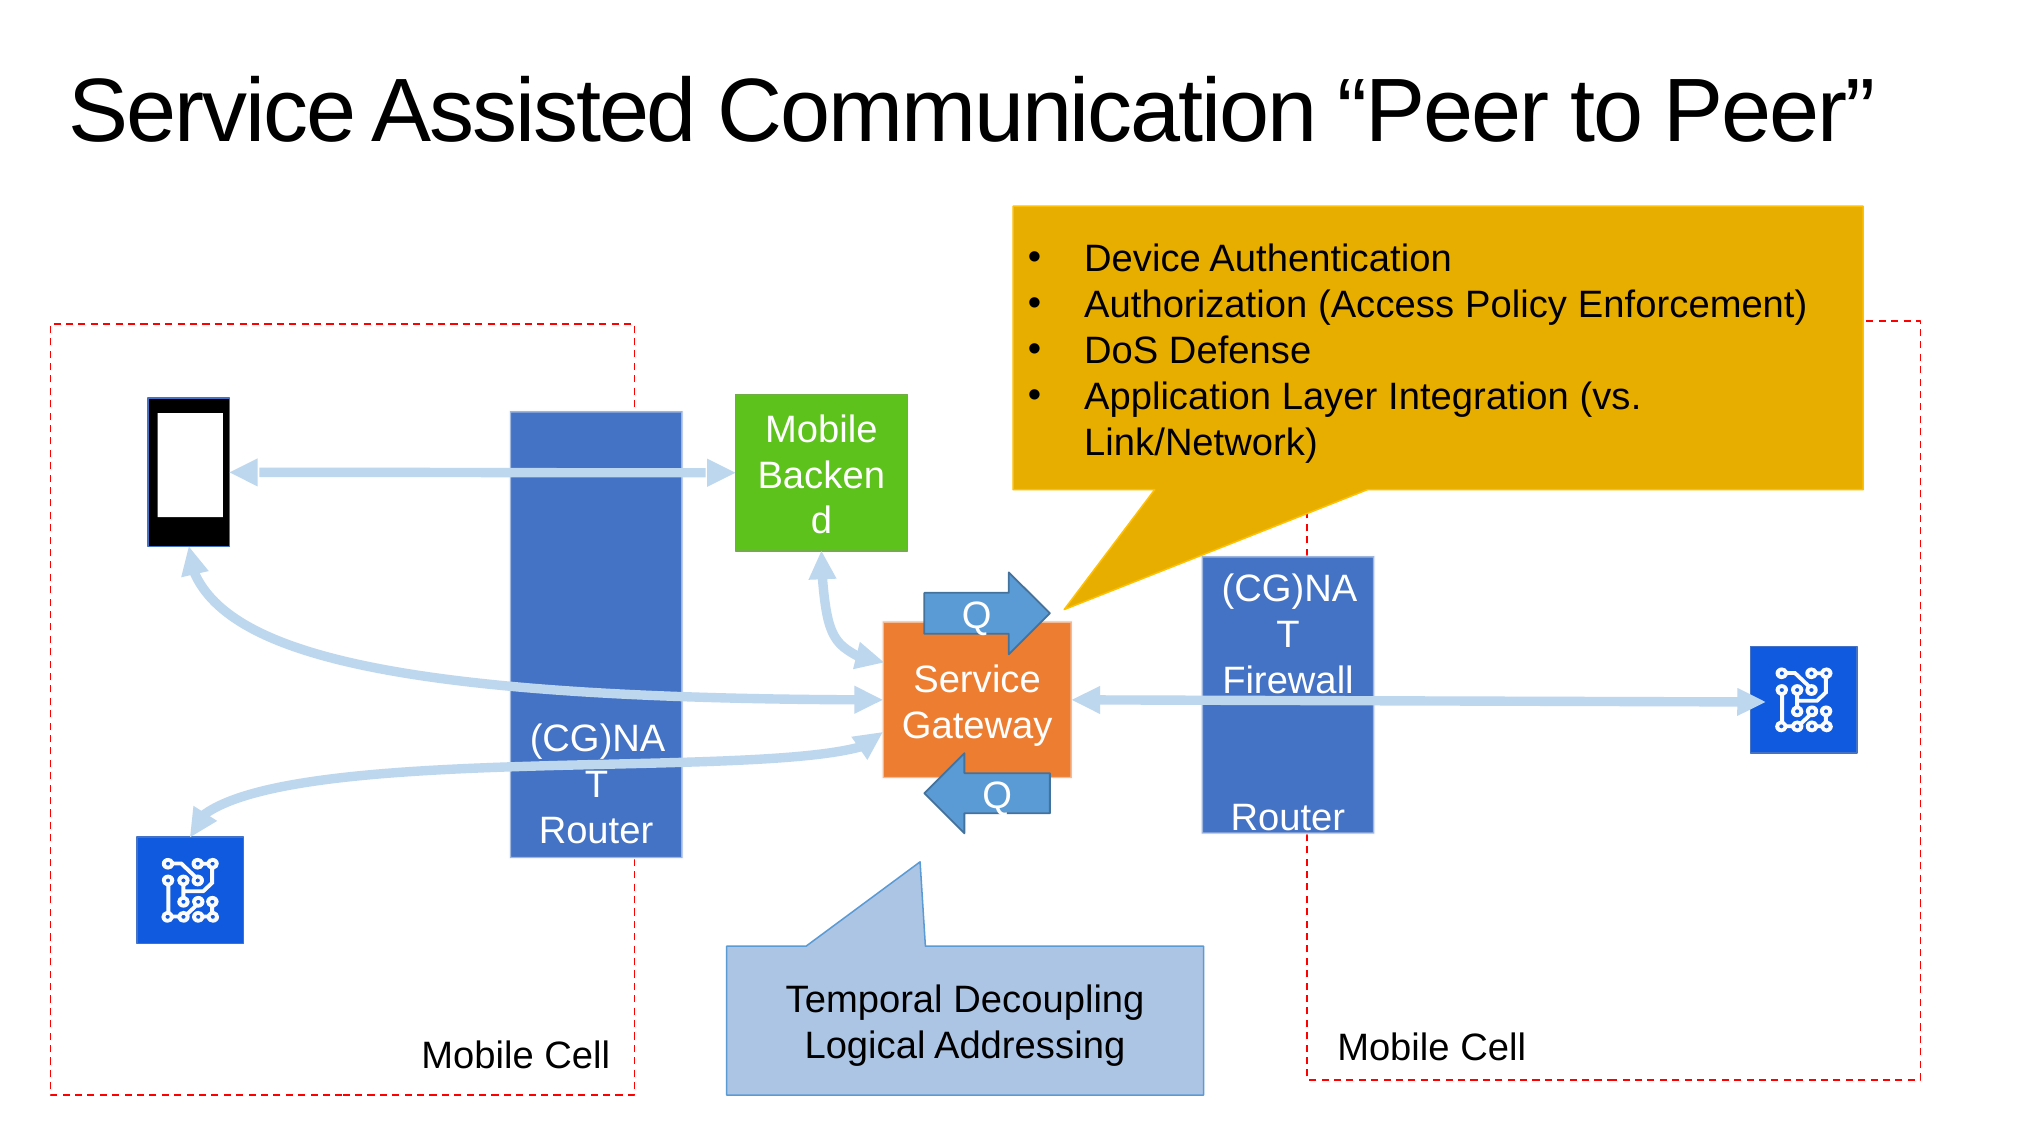

# Service Assisted Communication “Peer to Peer”
Device Authentication
Authorization (Access Policy Enforcement)
DoS Defense
Application Layer Integration (vs. Link/Network)

Mobile Backend

(CG)NAT Router
(CG)NAT
Firewall
Router

Q
Service Gateway

Q

Temporal Decoupling
Logical Addressing
Mobile Cell
Mobile Cell